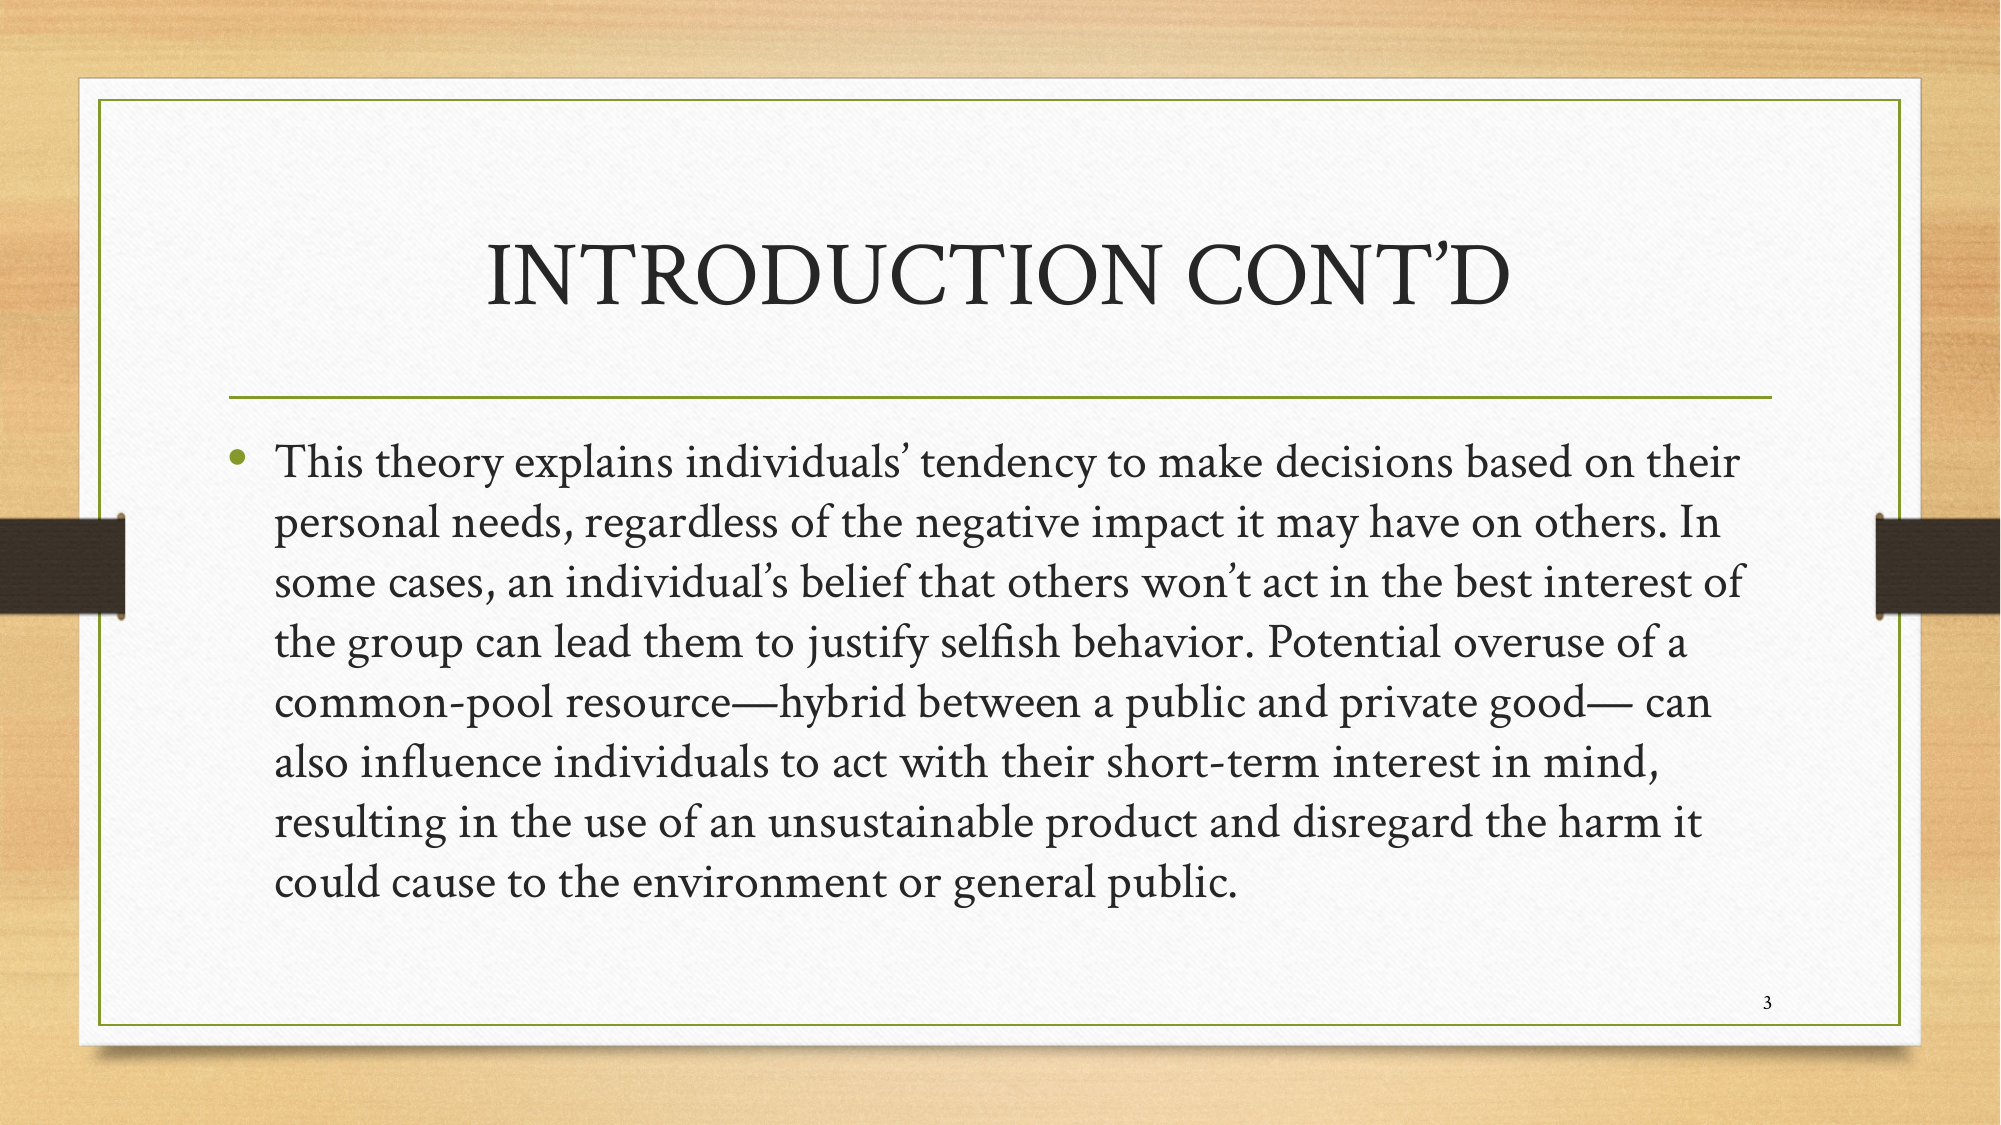

# INTRODUCTION CONT’D
This theory explains individuals’ tendency to make decisions based on their personal needs, regardless of the negative impact it may have on others. In some cases, an individual’s belief that others won’t act in the best interest of the group can lead them to justify selfish behavior. Potential overuse of a common-pool resource—hybrid between a public and private good— can also influence individuals to act with their short-term interest in mind, resulting in the use of an unsustainable product and disregard the harm it could cause to the environment or general public.
3